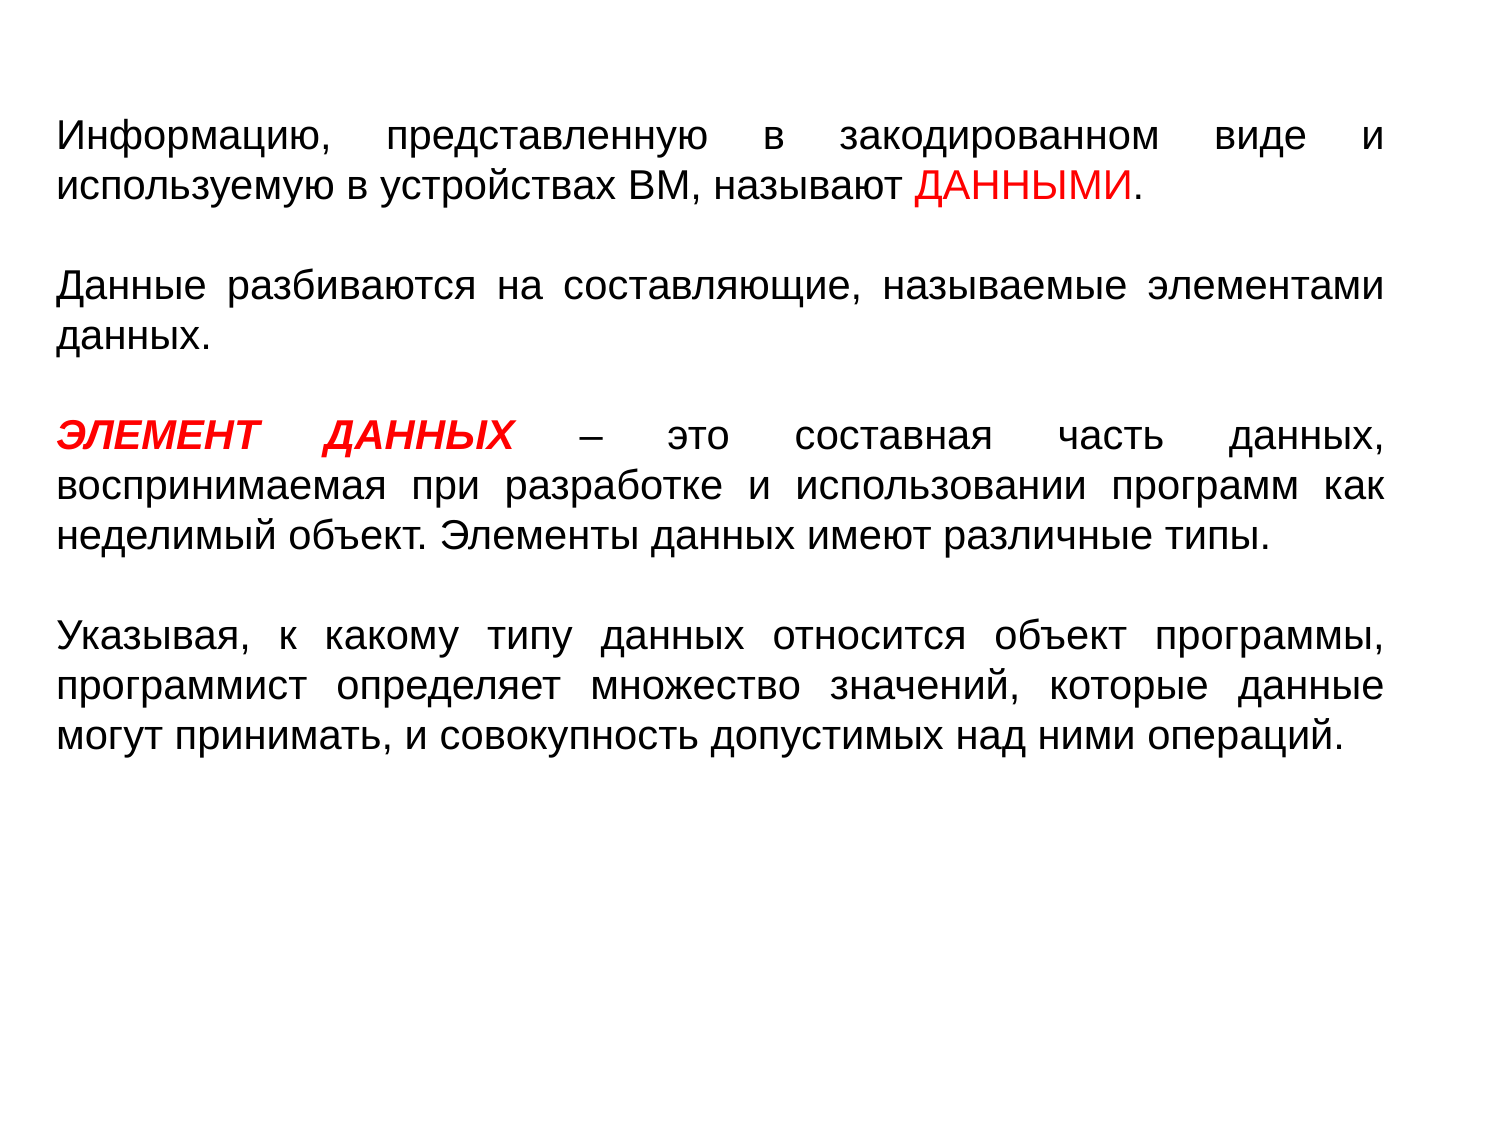

Информацию, представленную в закодированном виде и используемую в устройствах ВМ, называют ДАННЫМИ.

Данные разбиваются на составляющие, называемые элементами данных.

ЭЛЕМЕНТ ДАННЫХ – это составная часть данных, воспринимаемая при разработке и использовании программ как неделимый объект. Элементы данных имеют различные типы.

Указывая, к какому типу данных относится объект программы, программист определяет множество значений, которые данные могут принимать, и совокупность допустимых над ними опера­ций.